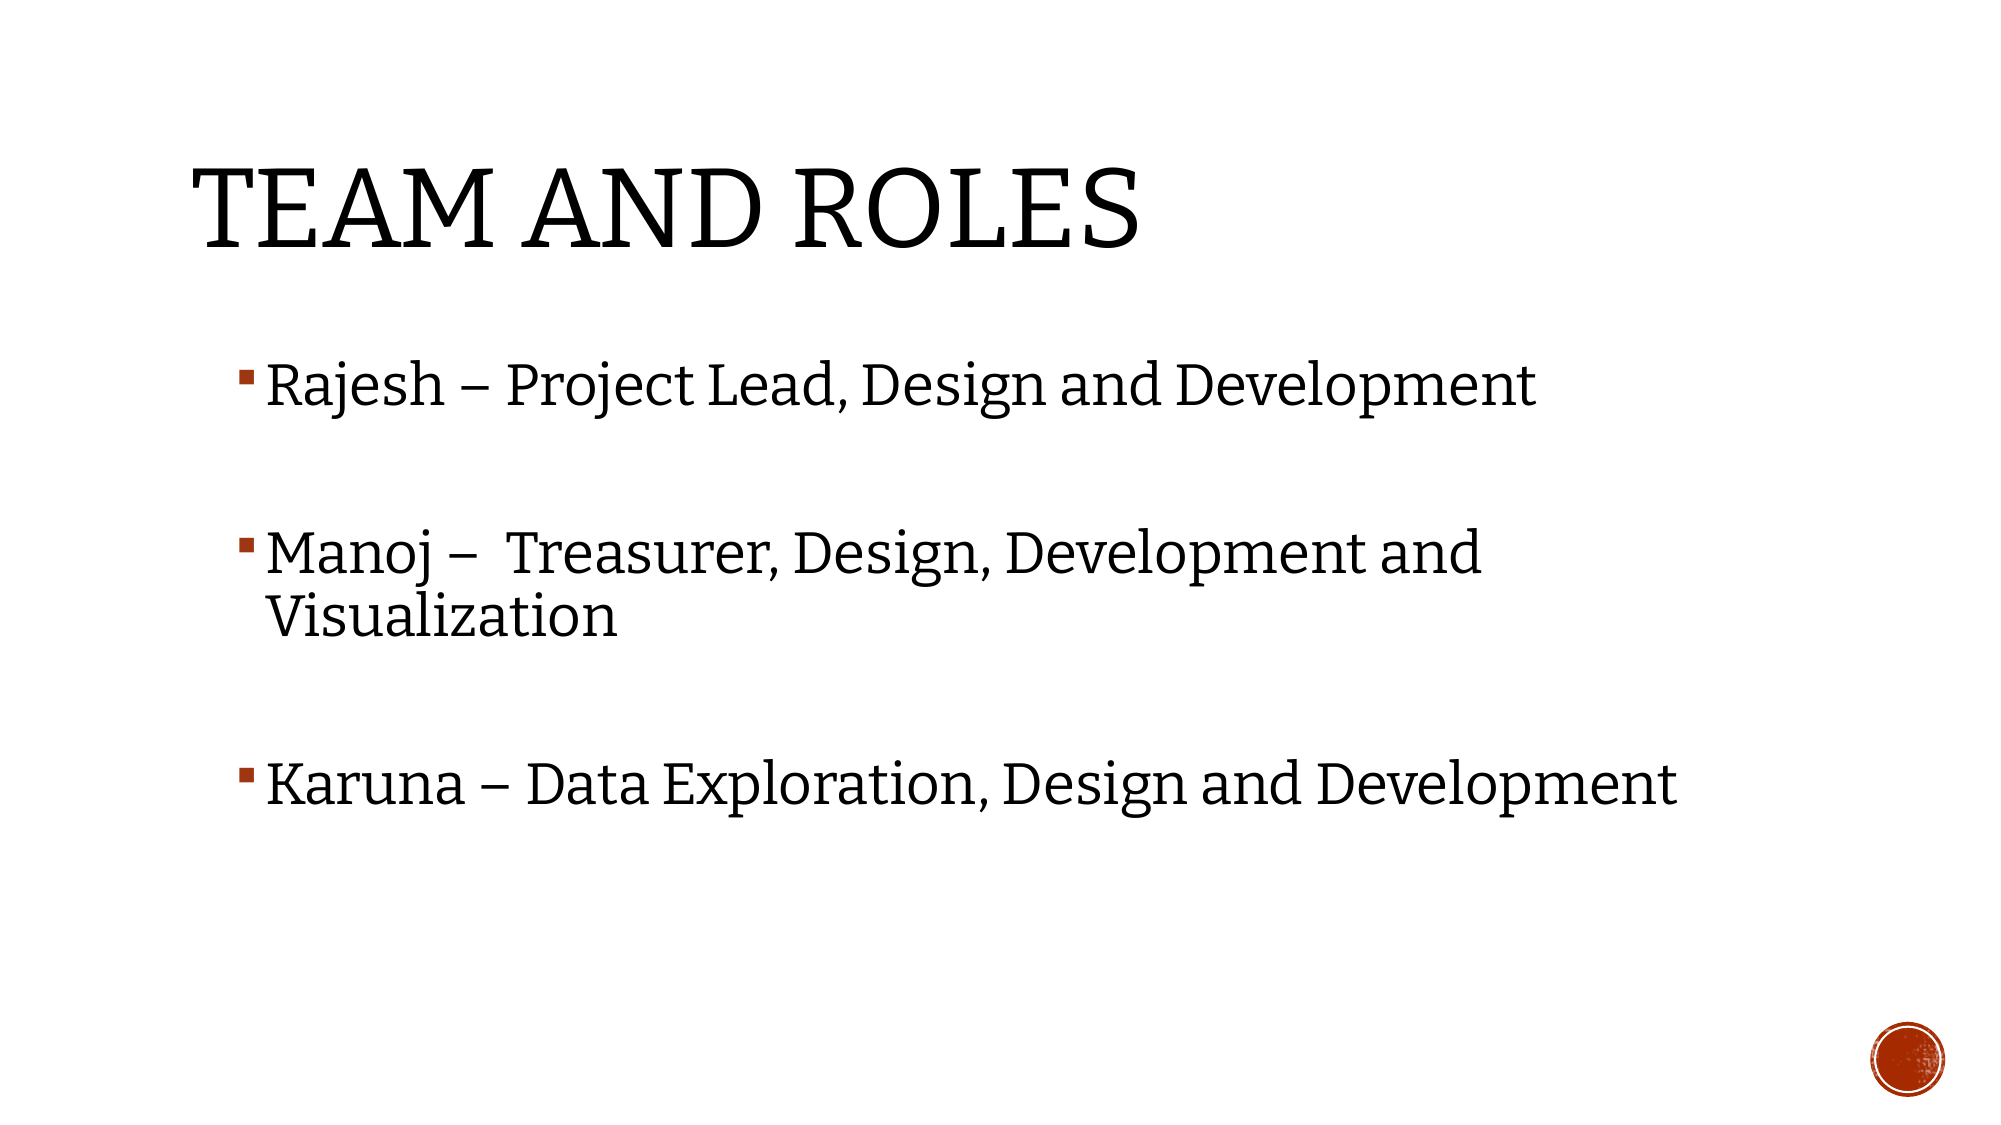

# Team and Roles
Rajesh – Project Lead, Design and Development

Manoj –  Treasurer, Design, Development and Visualization

Karuna – Data Exploration, Design and Development